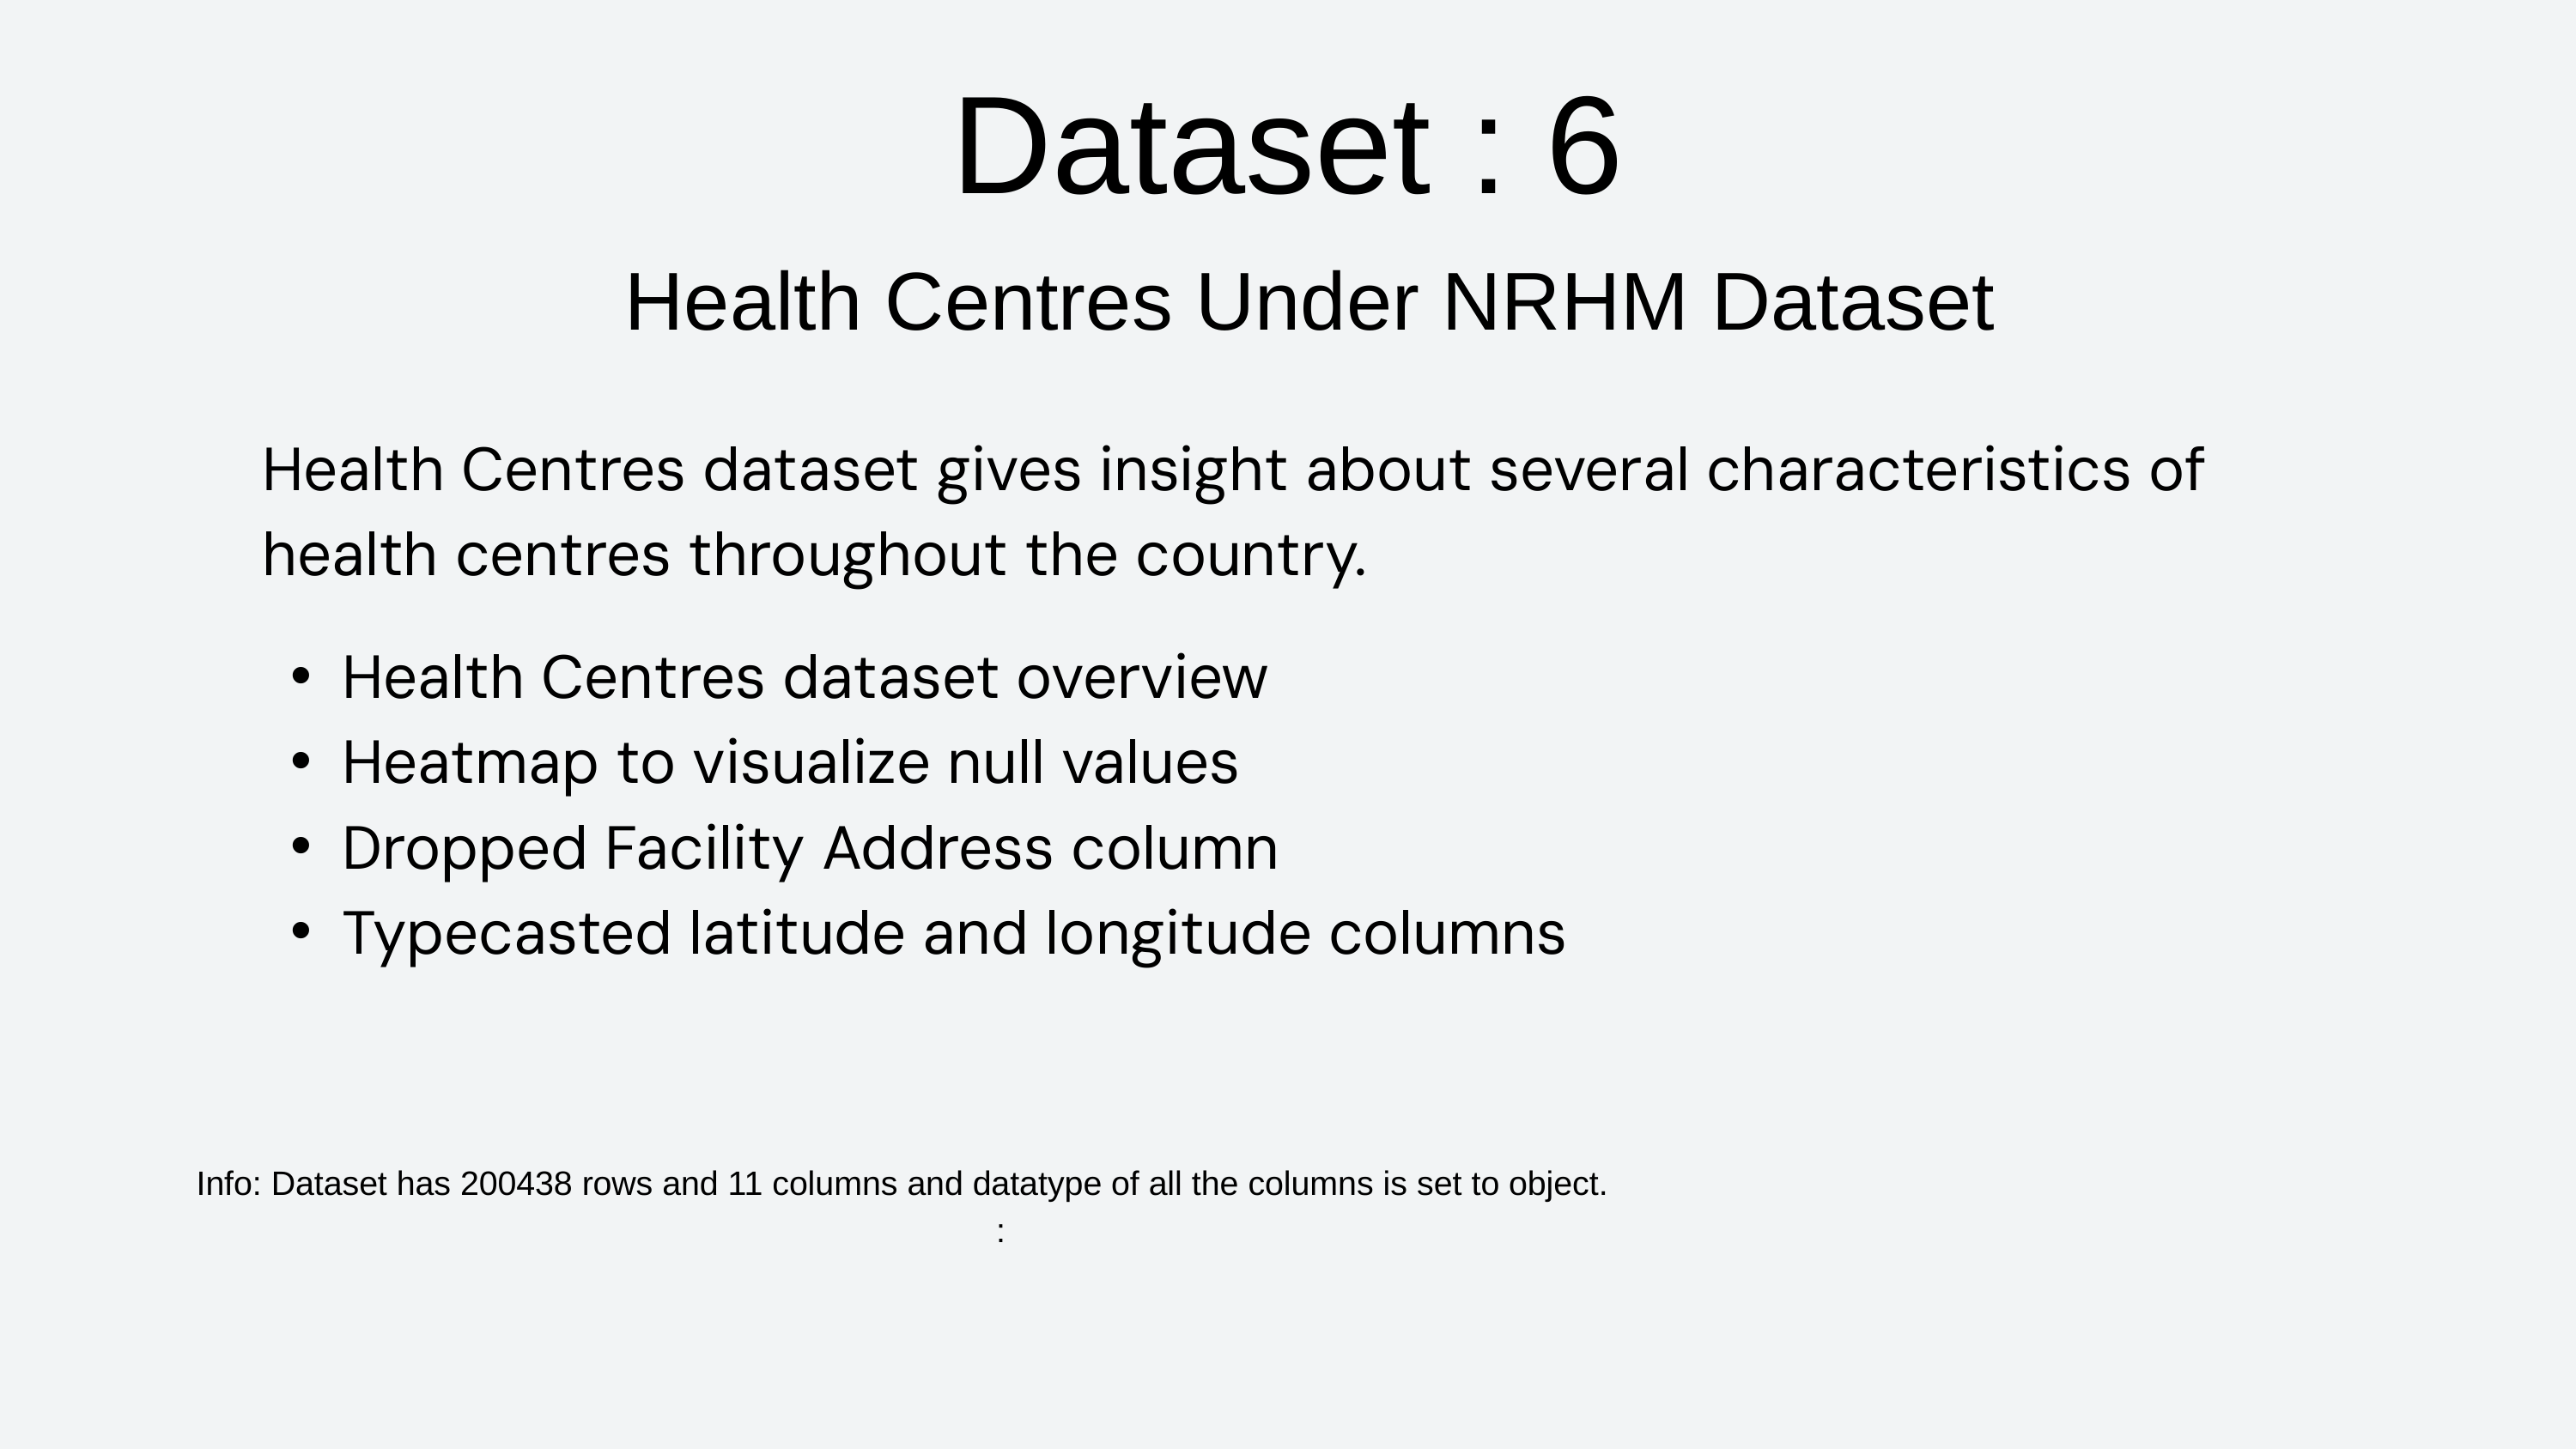

Dataset : 6
Health Centres Under NRHM Dataset
Health Centres dataset gives insight about several characteristics of health centres throughout the country.
Health Centres dataset overview
Heatmap to visualize null values
Dropped Facility Address column
Typecasted latitude and longitude columns

Info: Dataset has 200438 rows and 11 columns and datatype of all the columns is set to object.
: